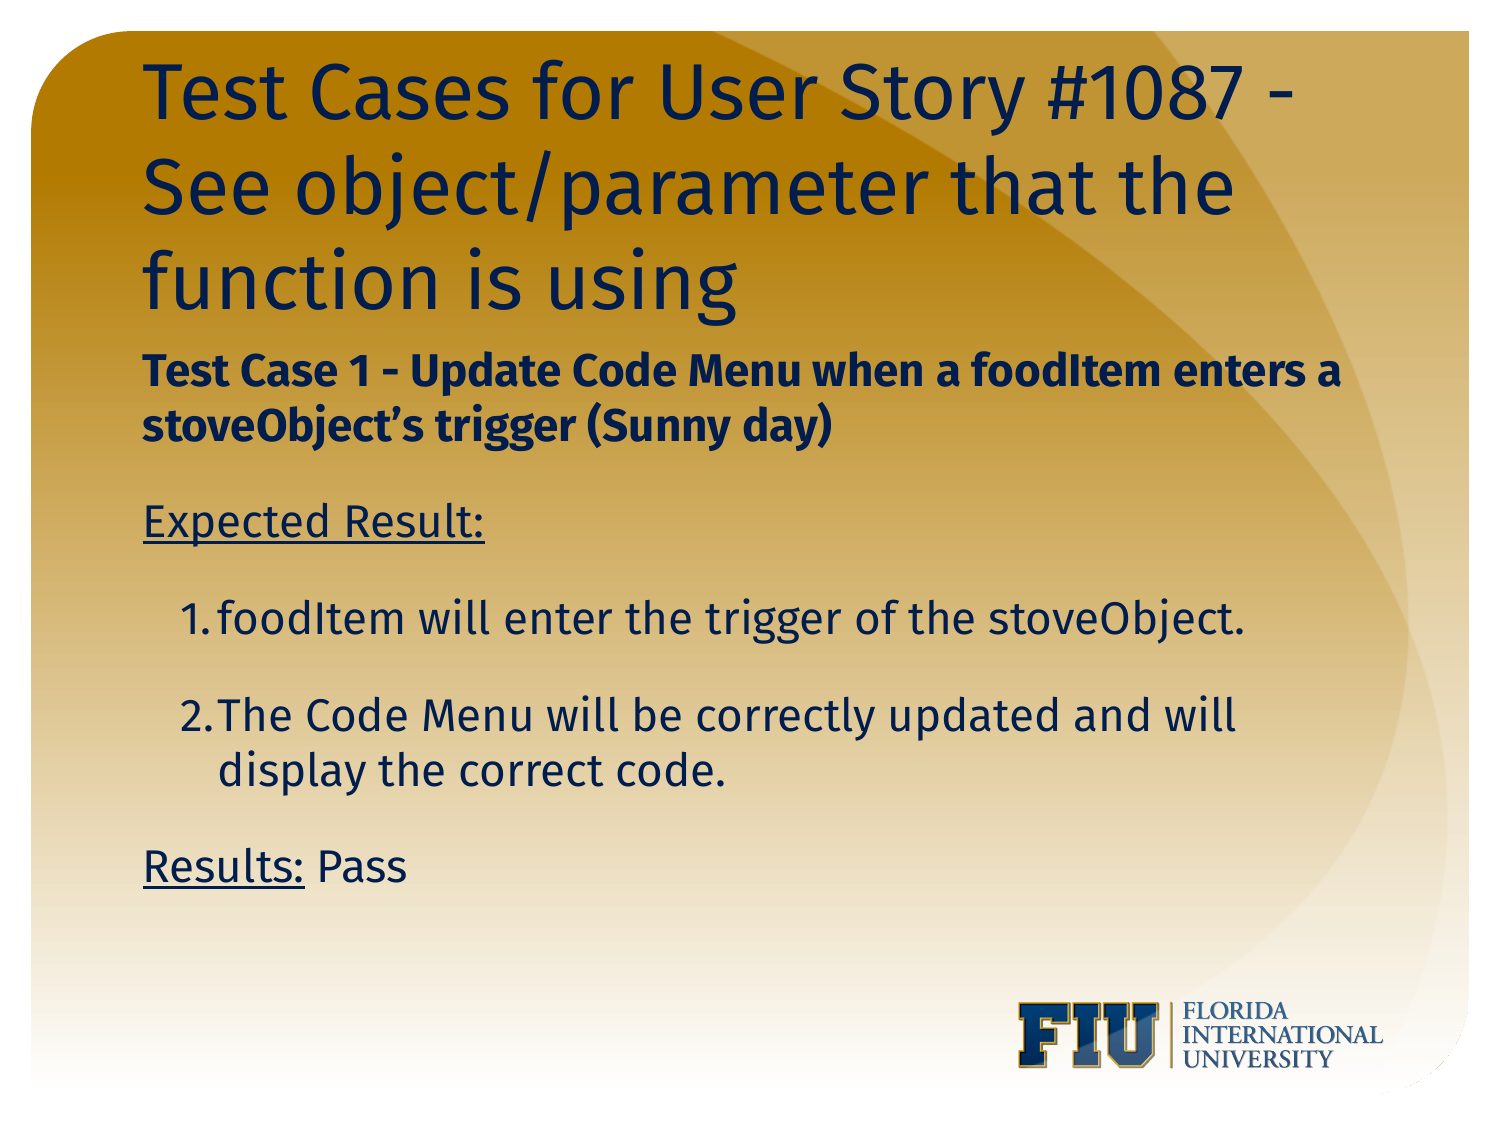

# Test Cases for User Story #1087 - See object/parameter that the function is using
Test Case 1 - Update Code Menu when a foodItem enters a stoveObject’s trigger (Sunny day)
Expected Result:
foodItem will enter the trigger of the stoveObject.
The Code Menu will be correctly updated and will display the correct code.
Results: Pass